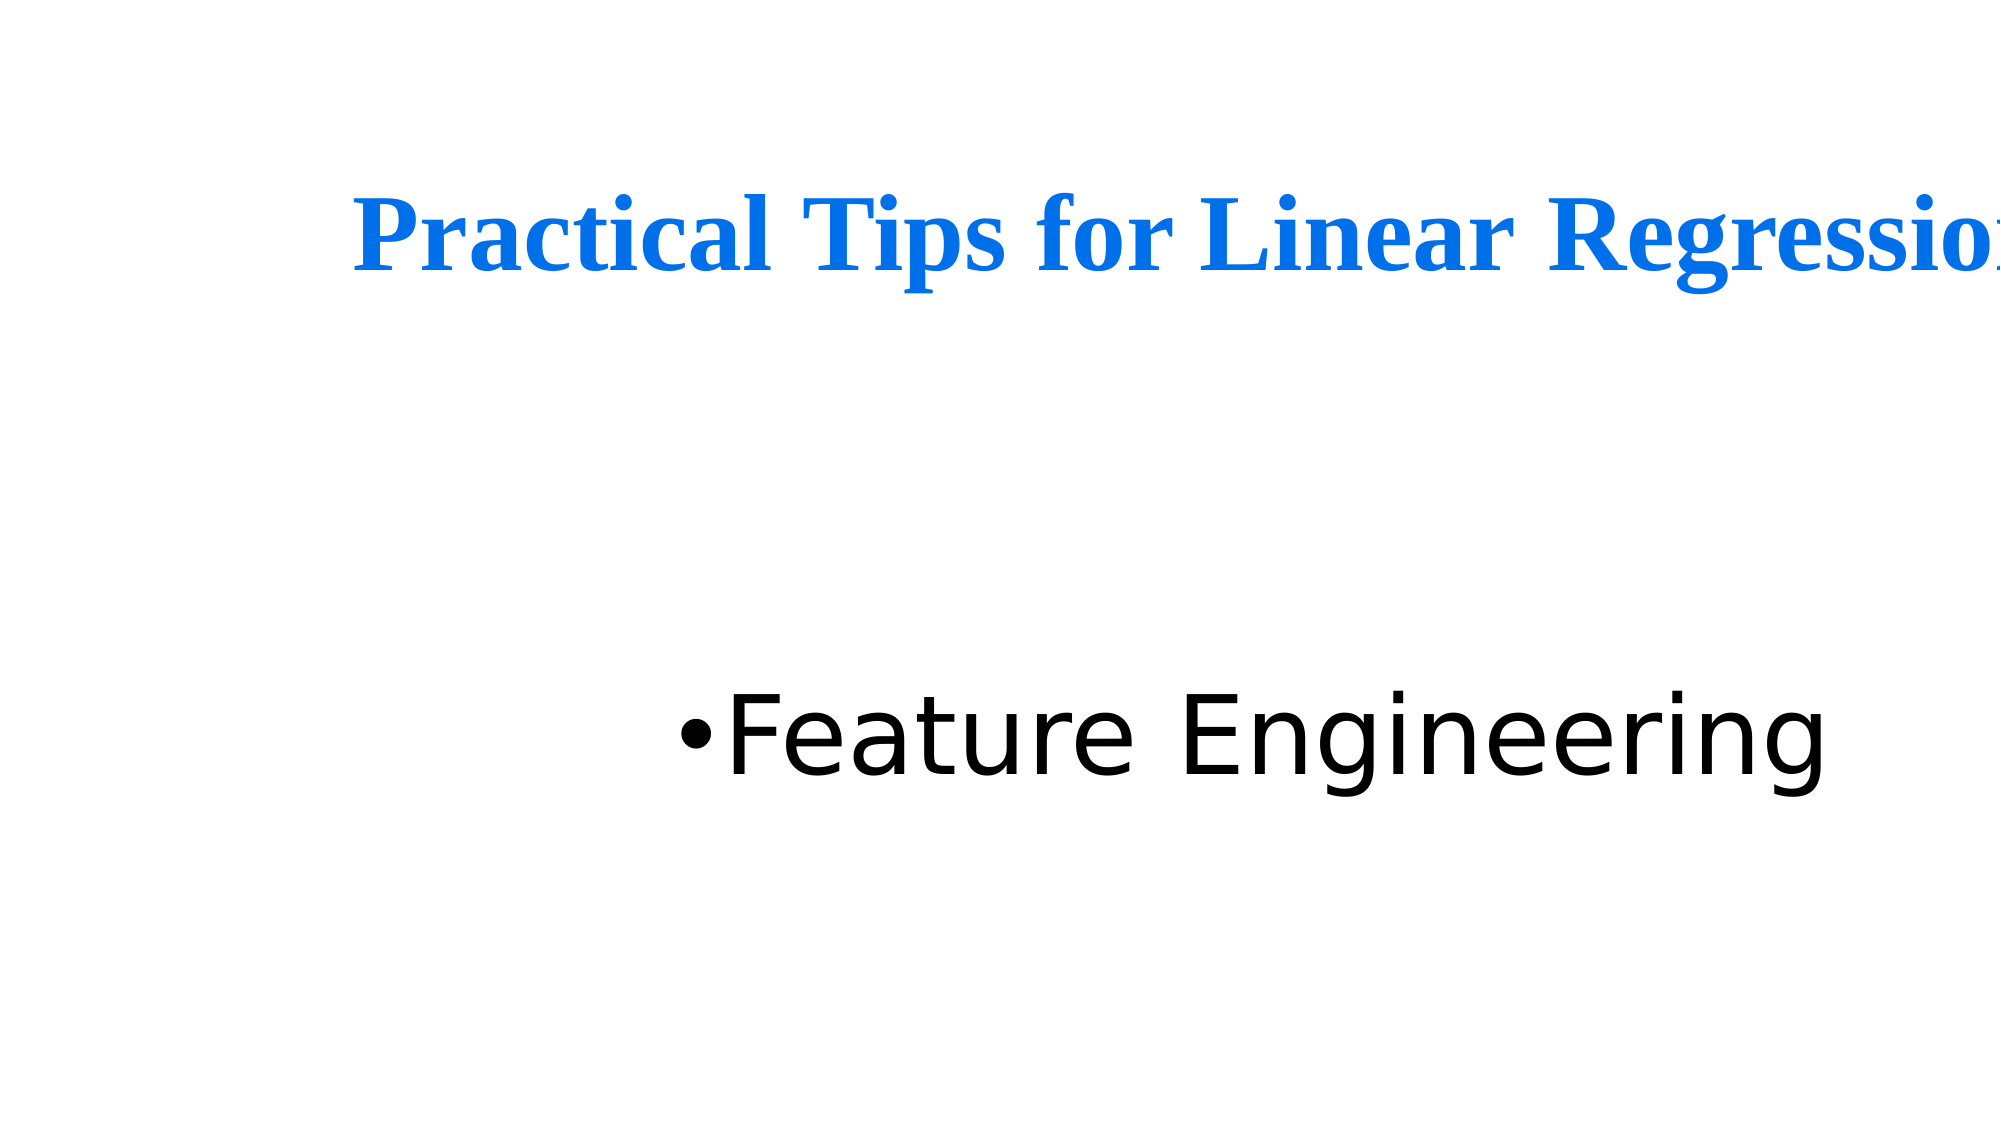

# Practical Tips for Linear Regression
Feature Engineering